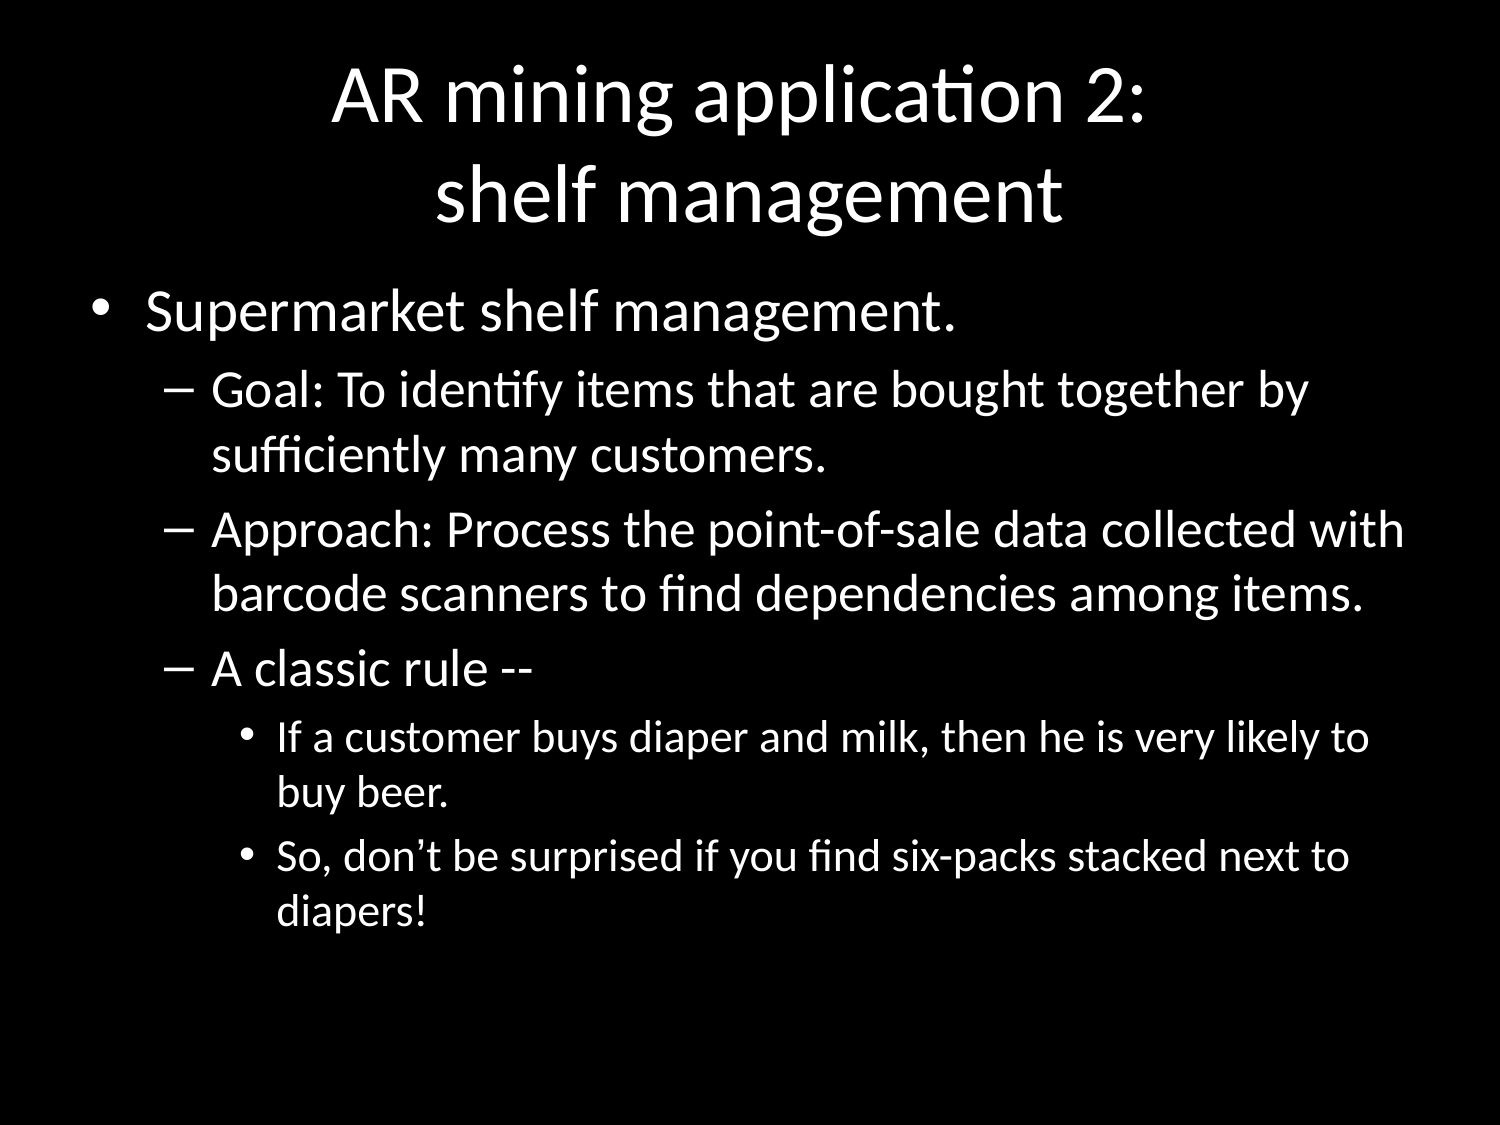

# AR mining application 2: shelf management
Supermarket shelf management.
Goal: To identify items that are bought together by sufficiently many customers.
Approach: Process the point-of-sale data collected with barcode scanners to find dependencies among items.
A classic rule --
If a customer buys diaper and milk, then he is very likely to buy beer.
So, don’t be surprised if you find six-packs stacked next to diapers!